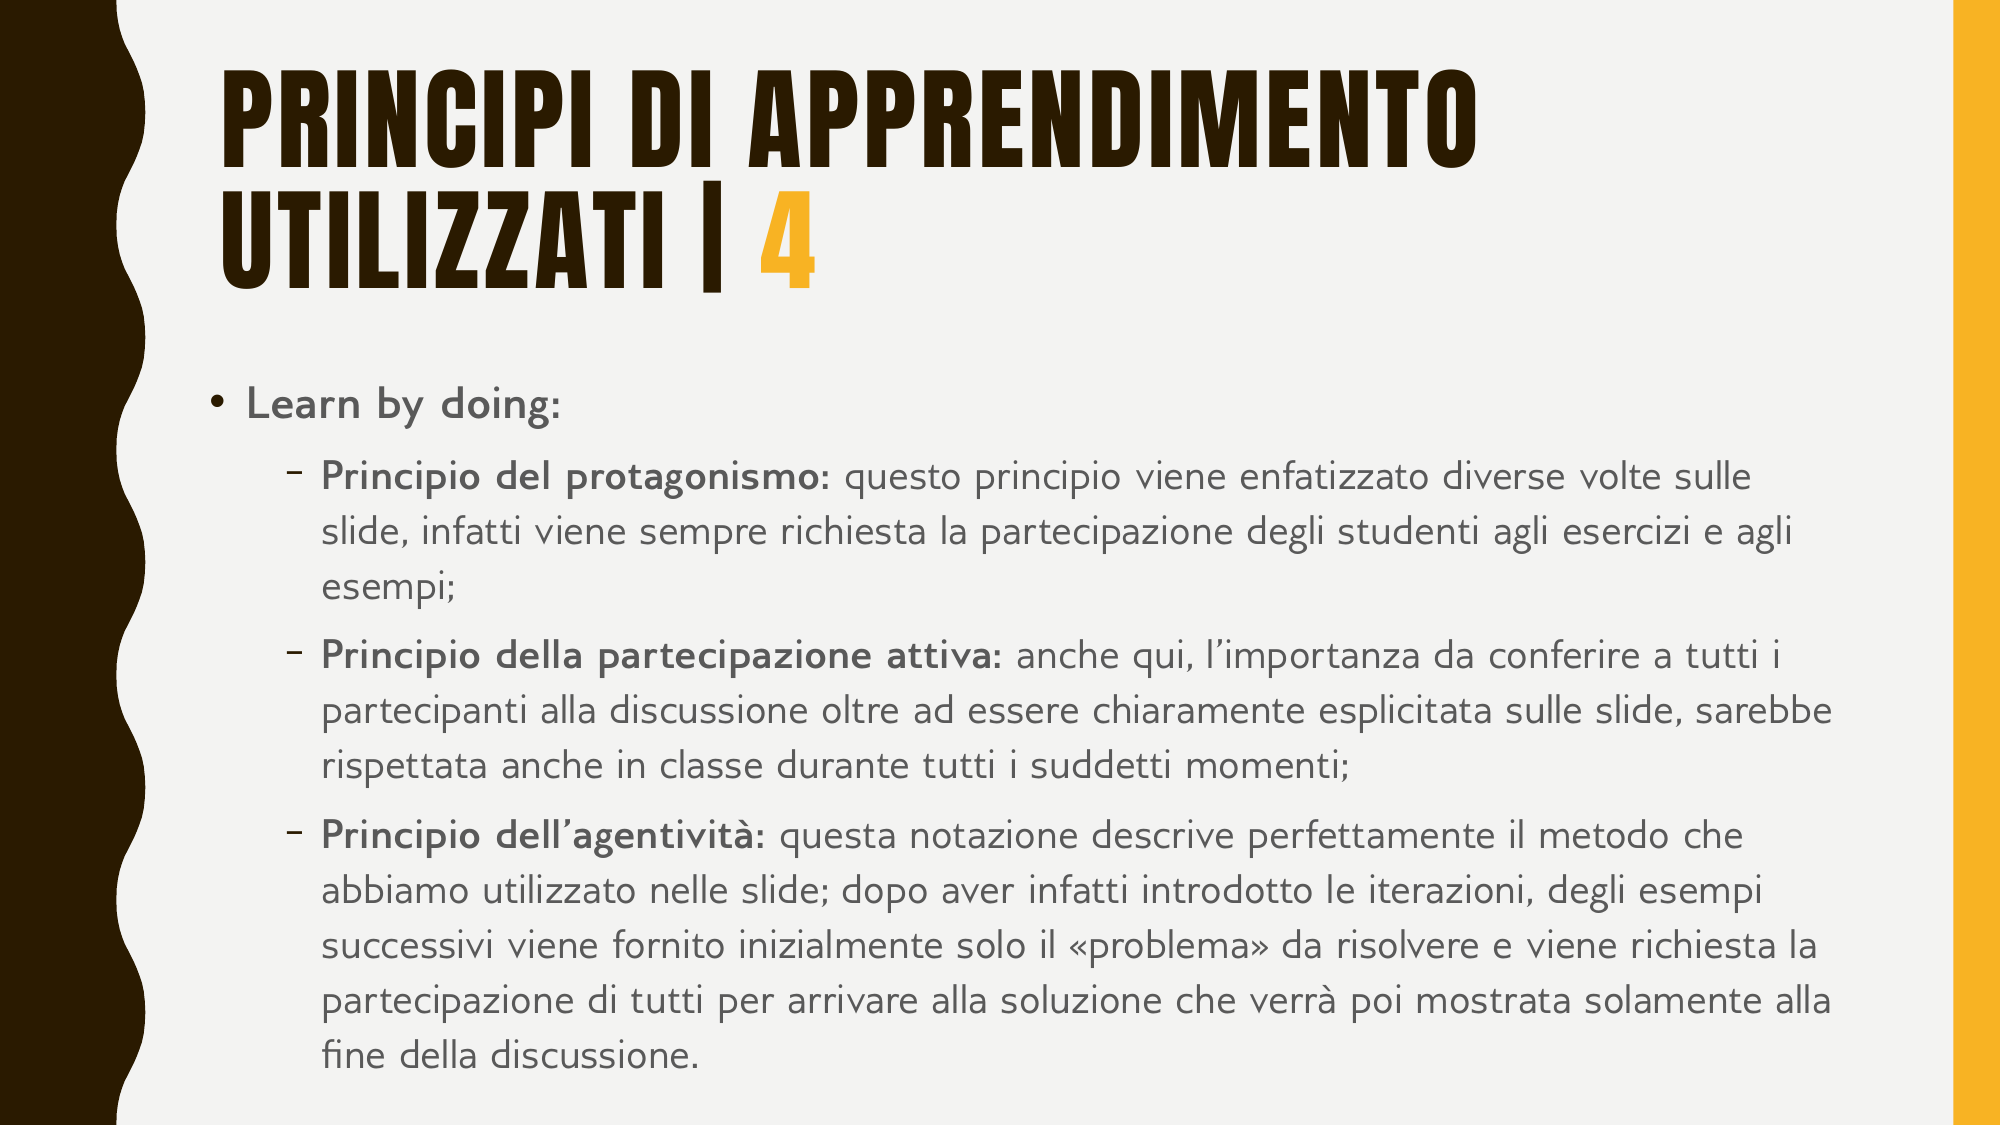

# Principi di apprendimento utilizzati | 4
Learn by doing:
Principio del protagonismo: questo principio viene enfatizzato diverse volte sulle slide, infatti viene sempre richiesta la partecipazione degli studenti agli esercizi e agli esempi;
Principio della partecipazione attiva: anche qui, l’importanza da conferire a tutti i partecipanti alla discussione oltre ad essere chiaramente esplicitata sulle slide, sarebbe rispettata anche in classe durante tutti i suddetti momenti;
Principio dell’agentività: questa notazione descrive perfettamente il metodo che abbiamo utilizzato nelle slide; dopo aver infatti introdotto le iterazioni, degli esempi successivi viene fornito inizialmente solo il «problema» da risolvere e viene richiesta la partecipazione di tutti per arrivare alla soluzione che verrà poi mostrata solamente alla fine della discussione.